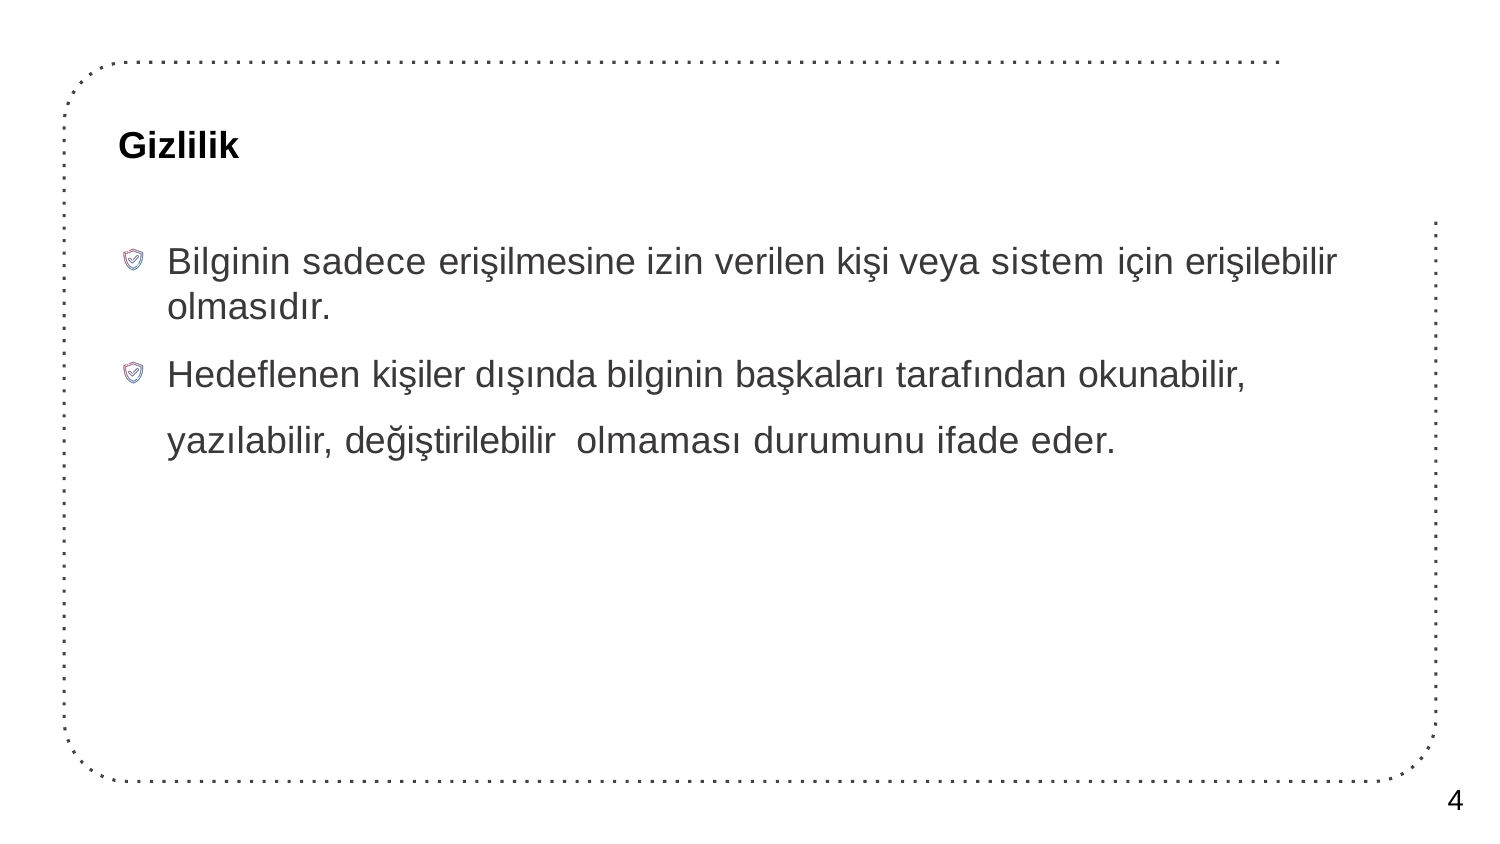

Gizlilik

Bilginin sadece erişilmesine izin verilen kişi veya sistem için erişilebilir olmasıdır.
Hedeflenen kişiler dışında bilginin başkaları tarafından okunabilir, yazılabilir, değiştirilebilir  olmaması durumunu ifade eder.

4